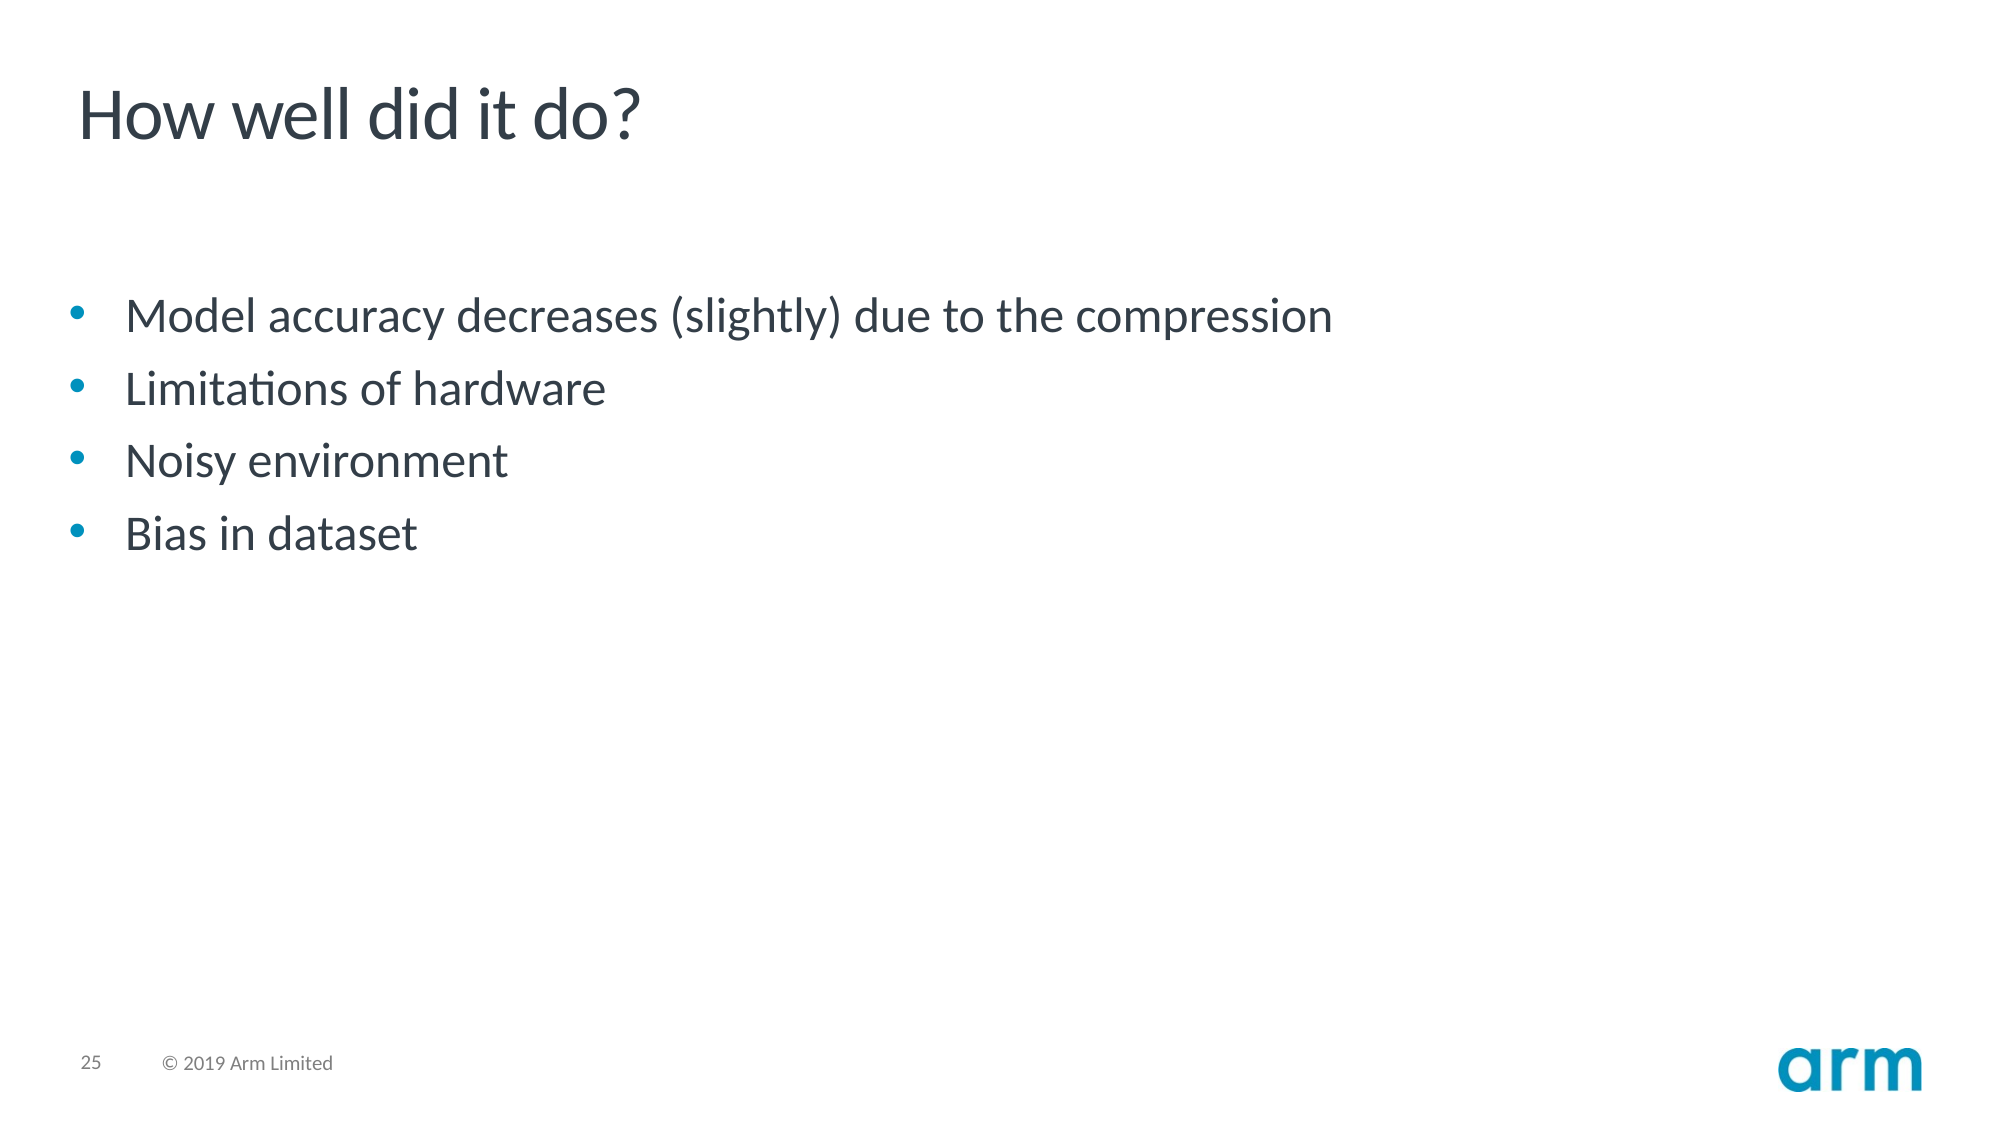

# How well did it do?

Model accuracy decreases (slightly) due to the compression
Limitations of hardware
Noisy environment
Bias in dataset